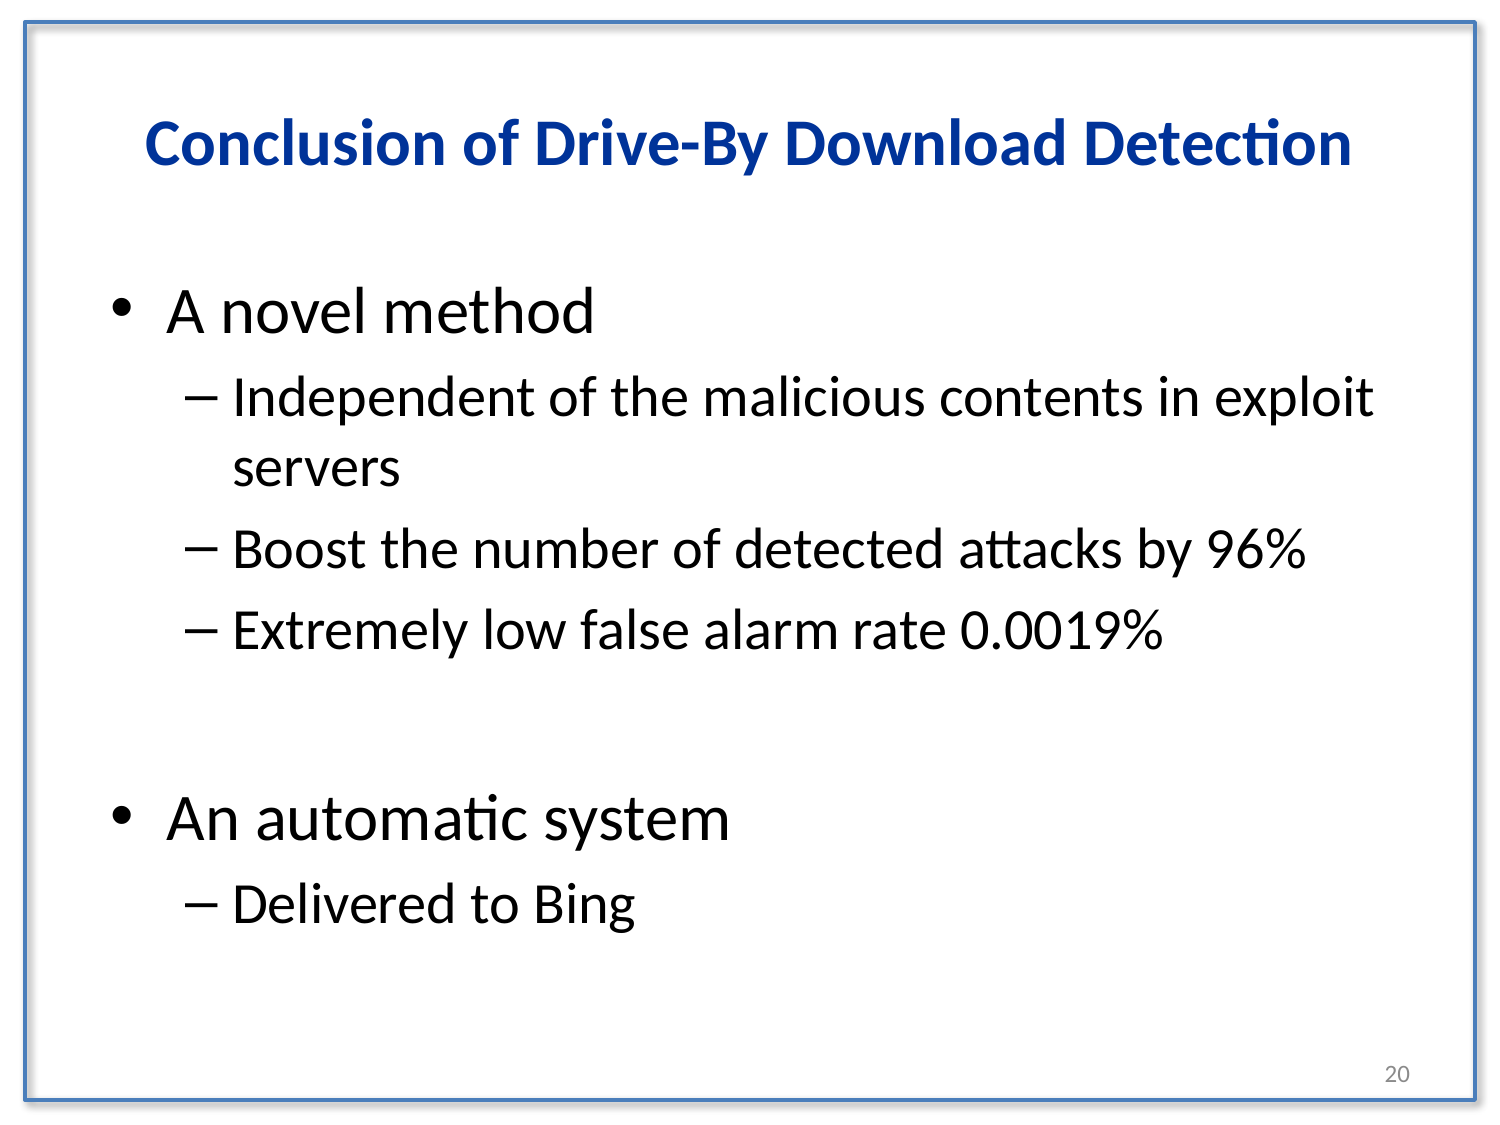

# Conclusion of Drive-By Download Detection
A novel method
Independent of the malicious contents in exploit servers
Boost the number of detected attacks by 96%
Extremely low false alarm rate 0.0019%

An automatic system
Delivered to Bing
20